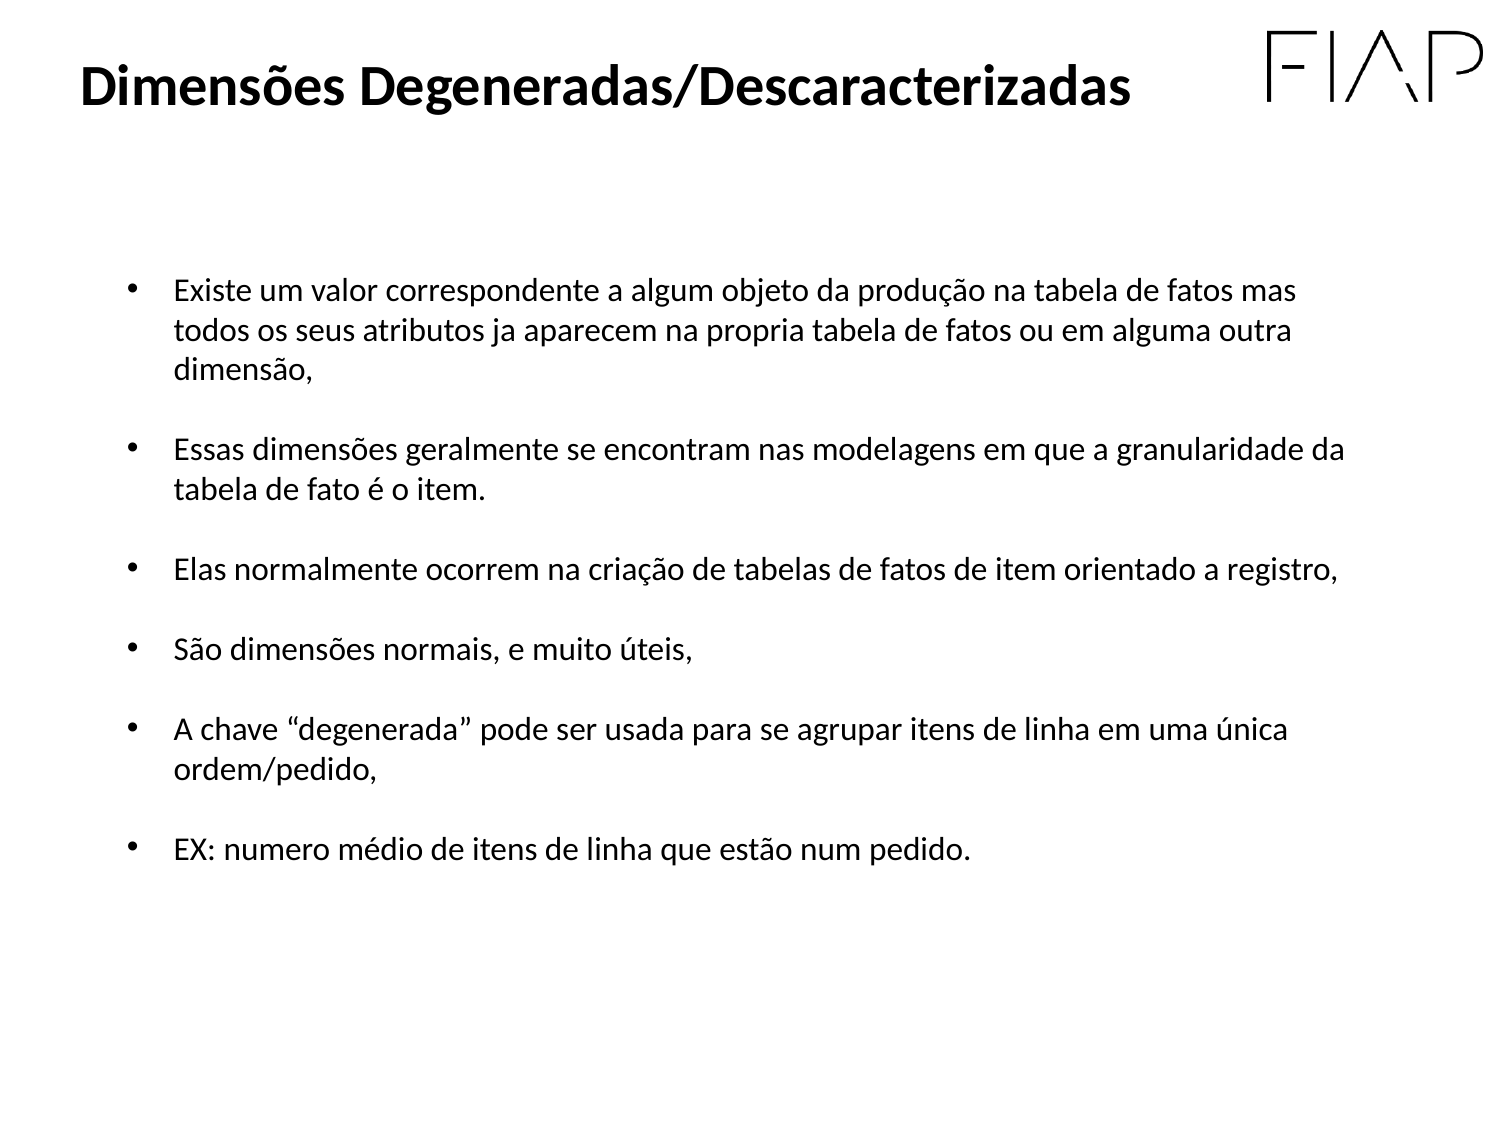

Dimensões Degeneradas/Descaracterizadas
Existe um valor correspondente a algum objeto da produção na tabela de fatos mas todos os seus atributos ja aparecem na propria tabela de fatos ou em alguma outra dimensão,

Essas dimensões geralmente se encontram nas modelagens em que a granularidade da tabela de fato é o item.

Elas normalmente ocorrem na criação de tabelas de fatos de item orientado a registro,

São dimensões normais, e muito úteis,

A chave “degenerada” pode ser usada para se agrupar itens de linha em uma única ordem/pedido,

EX: numero médio de itens de linha que estão num pedido.